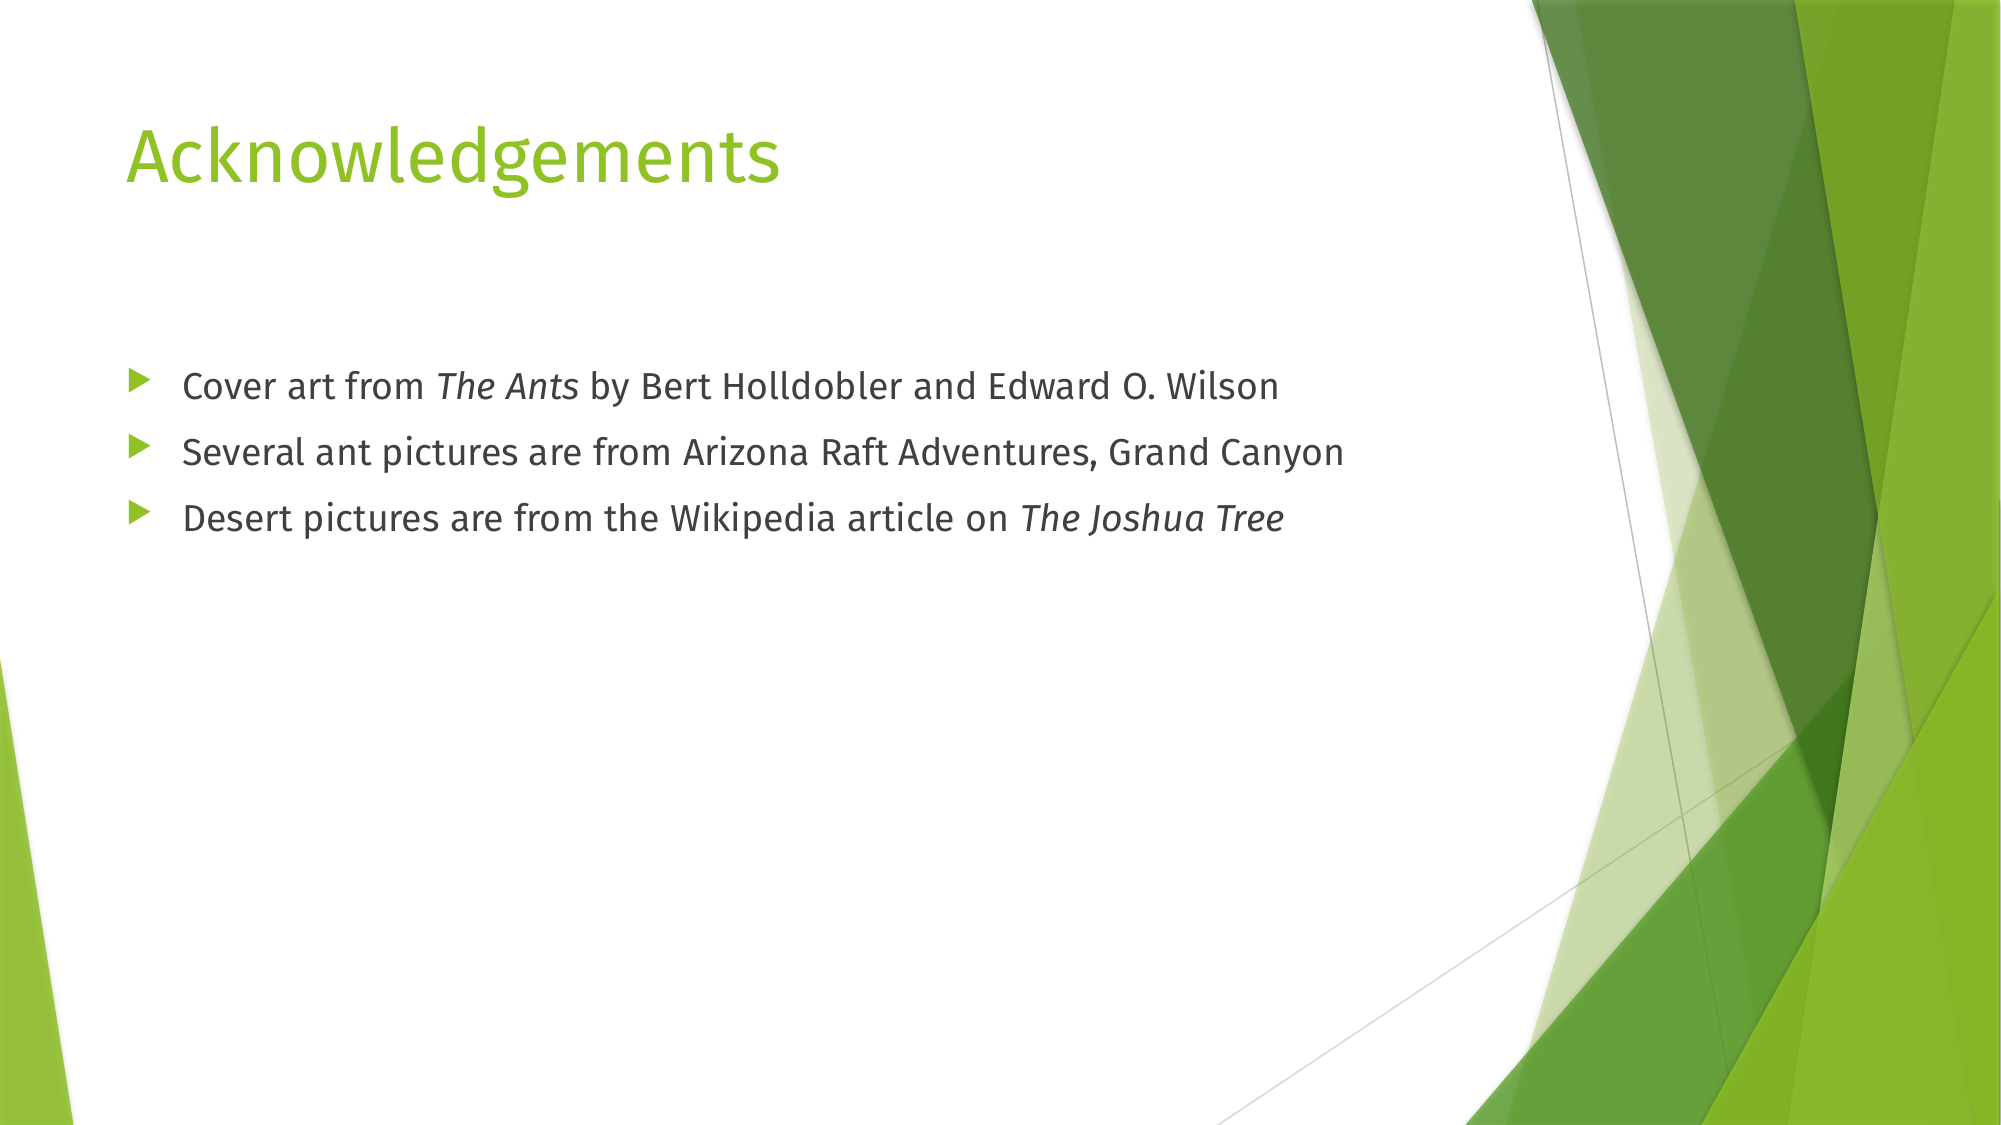

# Acknowledgements
Cover art from The Ants by Bert Holldobler and Edward O. Wilson
Several ant pictures are from Arizona Raft Adventures, Grand Canyon
Desert pictures are from the Wikipedia article on The Joshua Tree